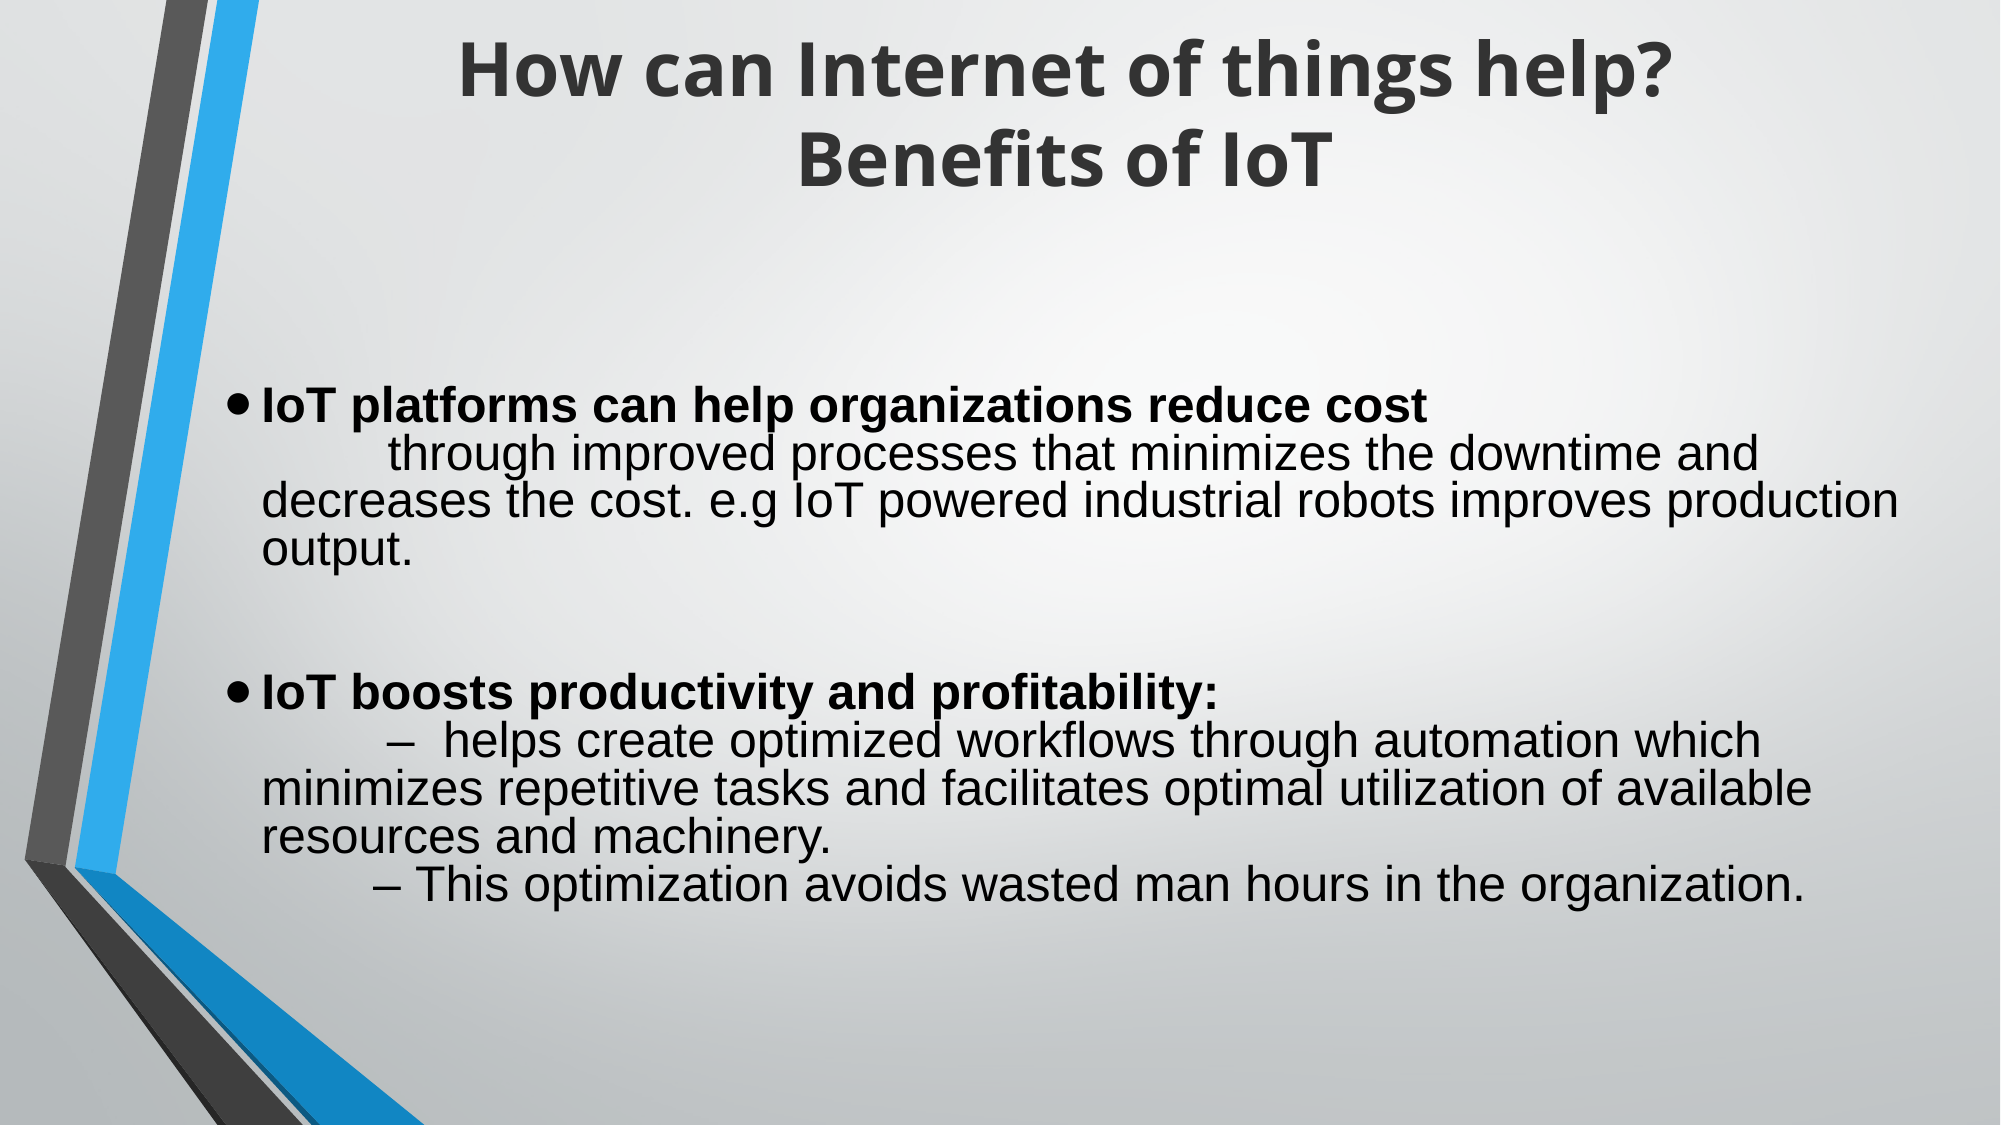

# How can Internet of things help?
Benefits of IoT
IoT platforms can help organizations reduce cost
         through improved processes that minimizes the downtime and decreases the cost. e.g IoT powered industrial robots improves production output.

IoT boosts productivity and profitability:
         –  helps create optimized workflows through automation which  minimizes repetitive tasks and facilitates optimal utilization of available resources and machinery.
        – This optimization avoids wasted man hours in the organization.